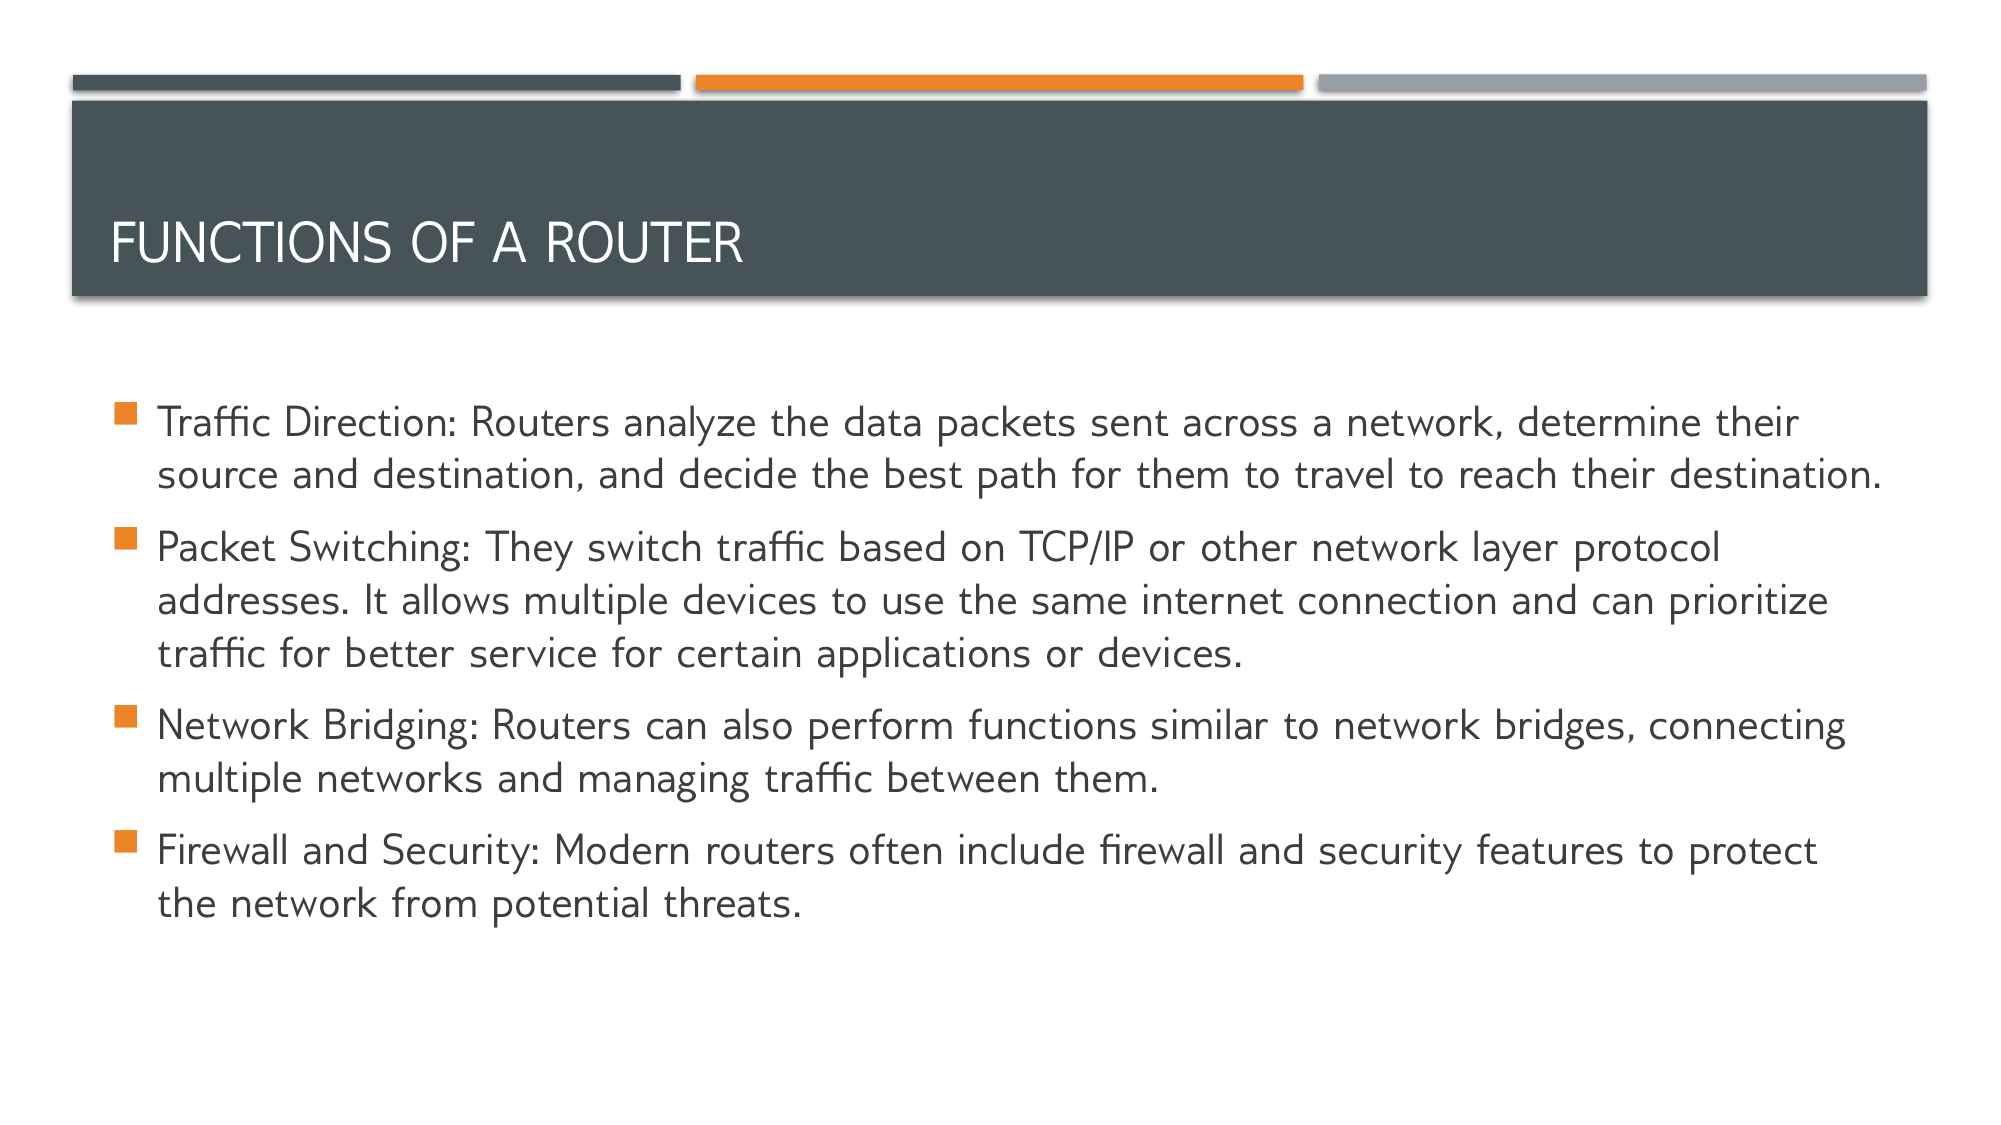

# Functions of a Router
Traffic Direction: Routers analyze the data packets sent across a network, determine their source and destination, and decide the best path for them to travel to reach their destination.
Packet Switching: They switch traffic based on TCP/IP or other network layer protocol addresses. It allows multiple devices to use the same internet connection and can prioritize traffic for better service for certain applications or devices.
Network Bridging: Routers can also perform functions similar to network bridges, connecting multiple networks and managing traffic between them.
Firewall and Security: Modern routers often include firewall and security features to protect the network from potential threats.